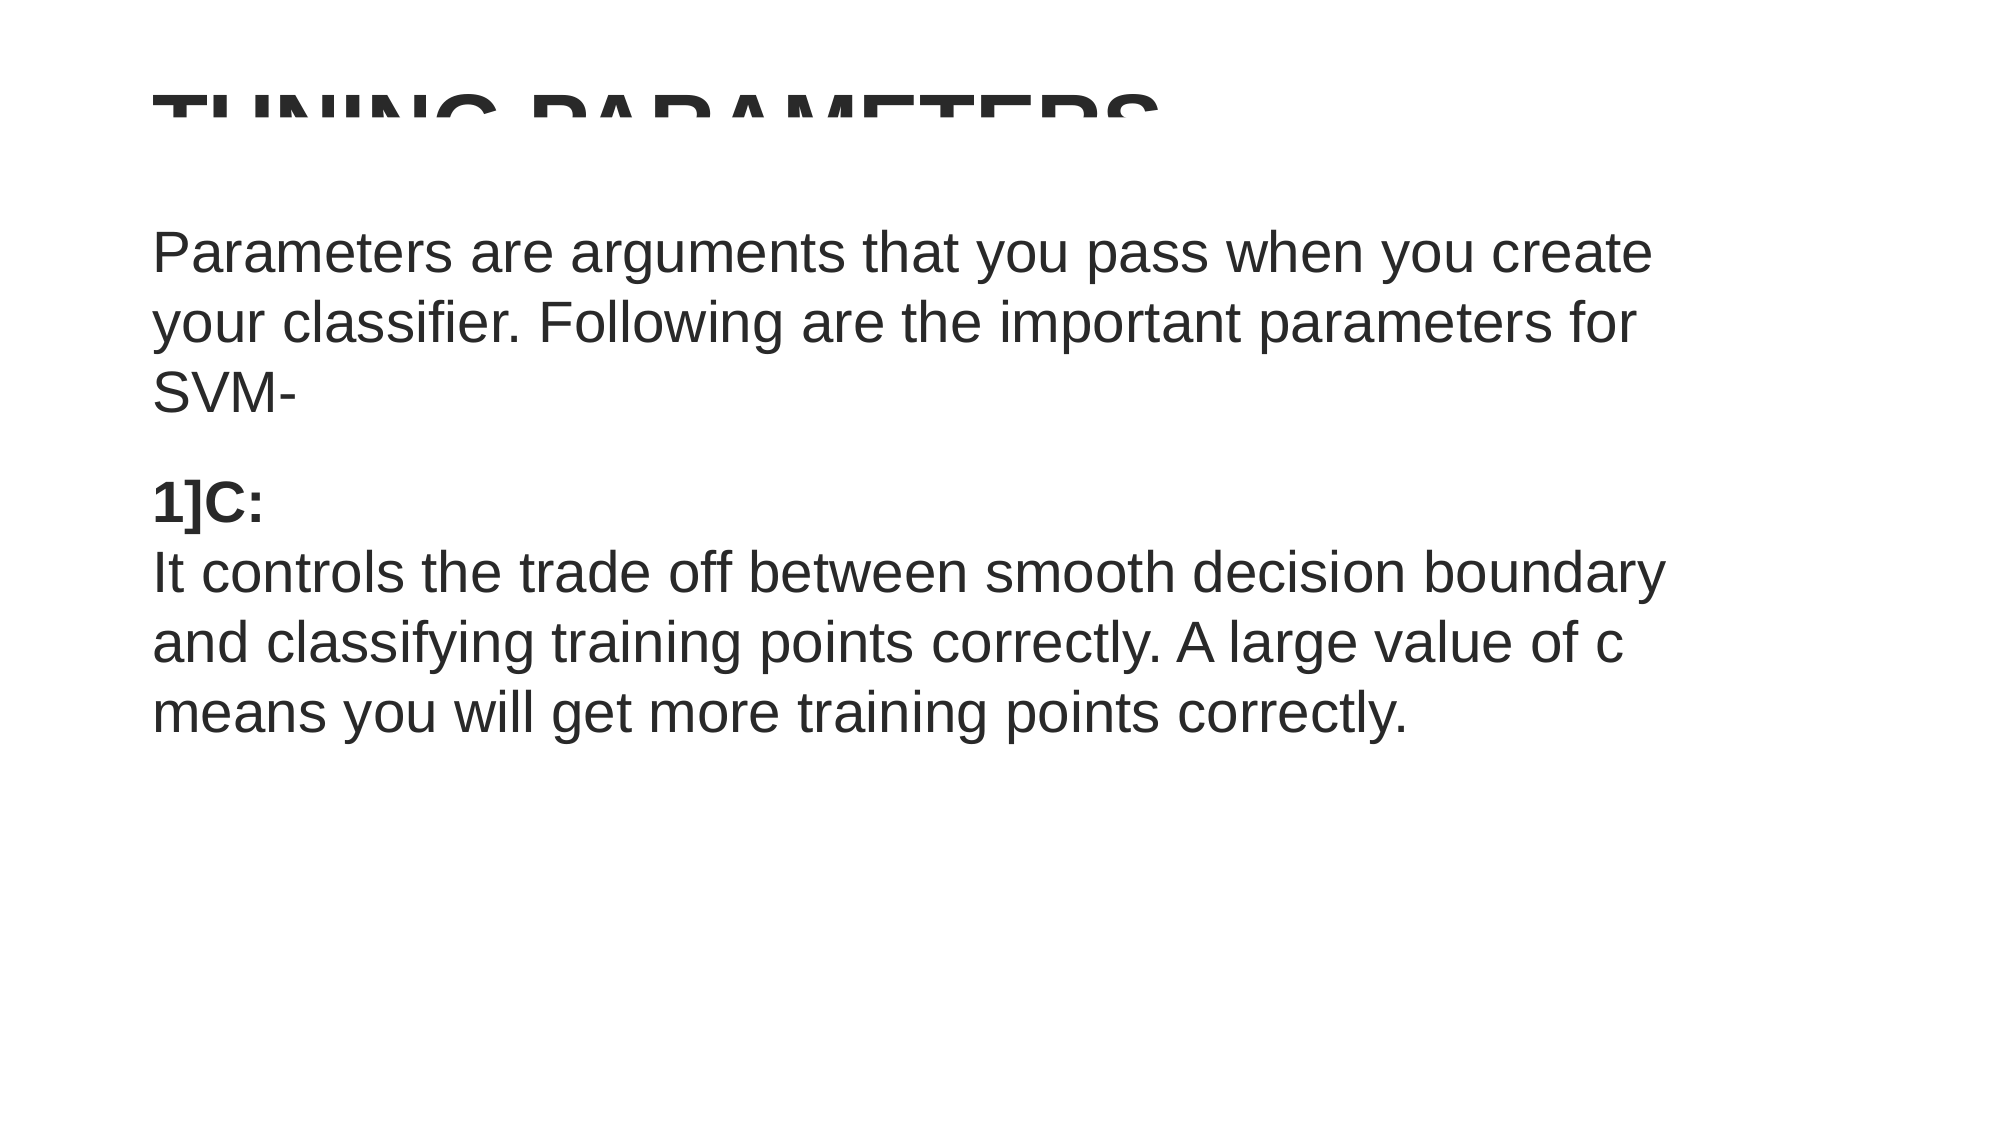

# TUNING PARAMETERS

Parameters are arguments that you pass when you create your classifier. Following are the important parameters for SVM-

1]C:
It controls the trade off between smooth decision boundary and classifying training points correctly. A large value of c means you will get more training points correctly.